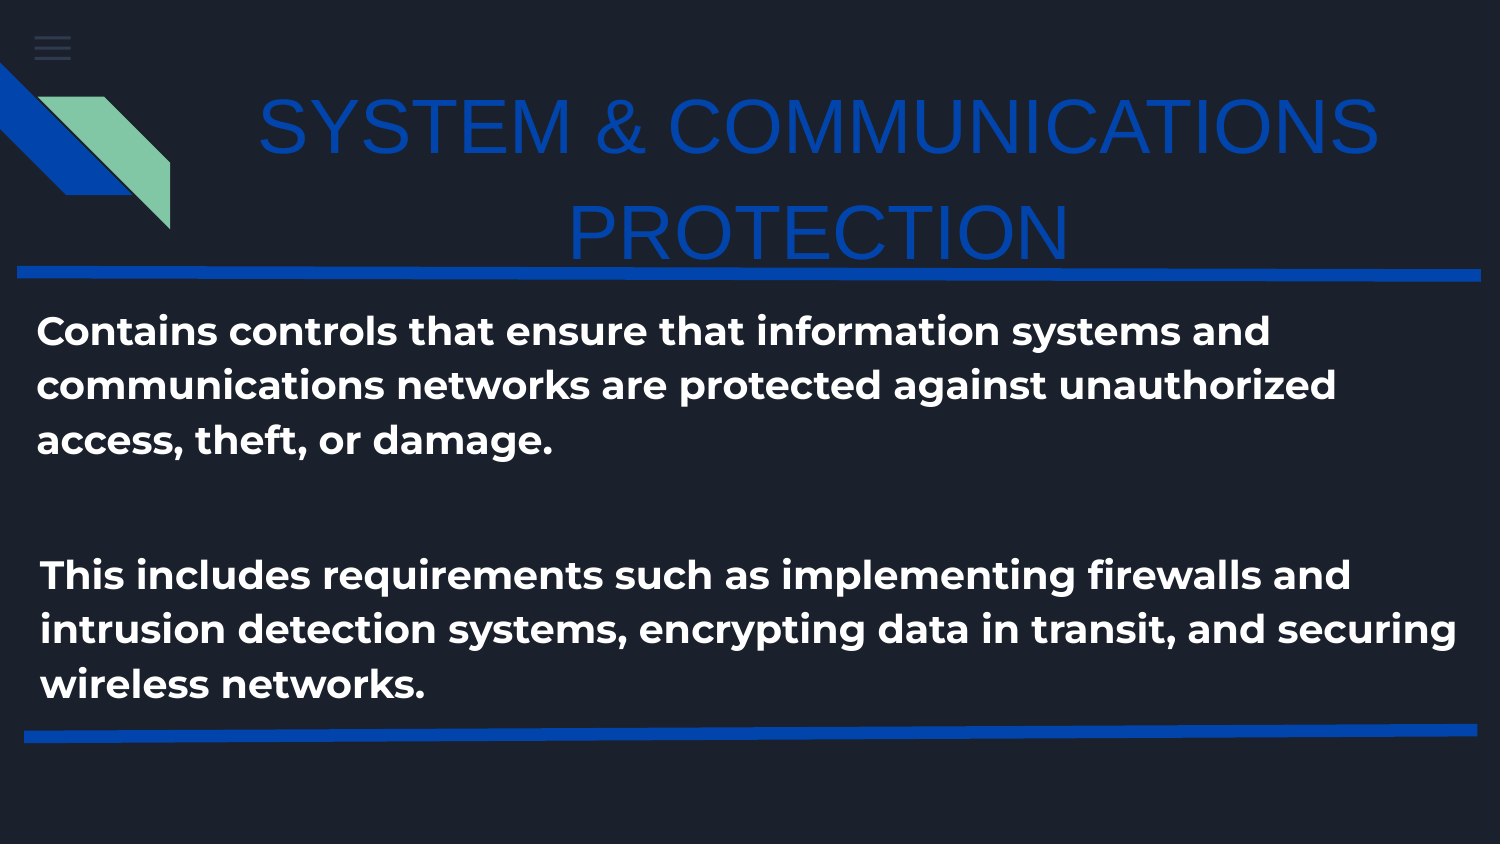

# SYSTEM & COMMUNICATIONS PROTECTION
Contains controls that ensure that information systems and communications networks are protected against unauthorized access, theft, or damage.
This includes requirements such as implementing firewalls and intrusion detection systems, encrypting data in transit, and securing wireless networks.